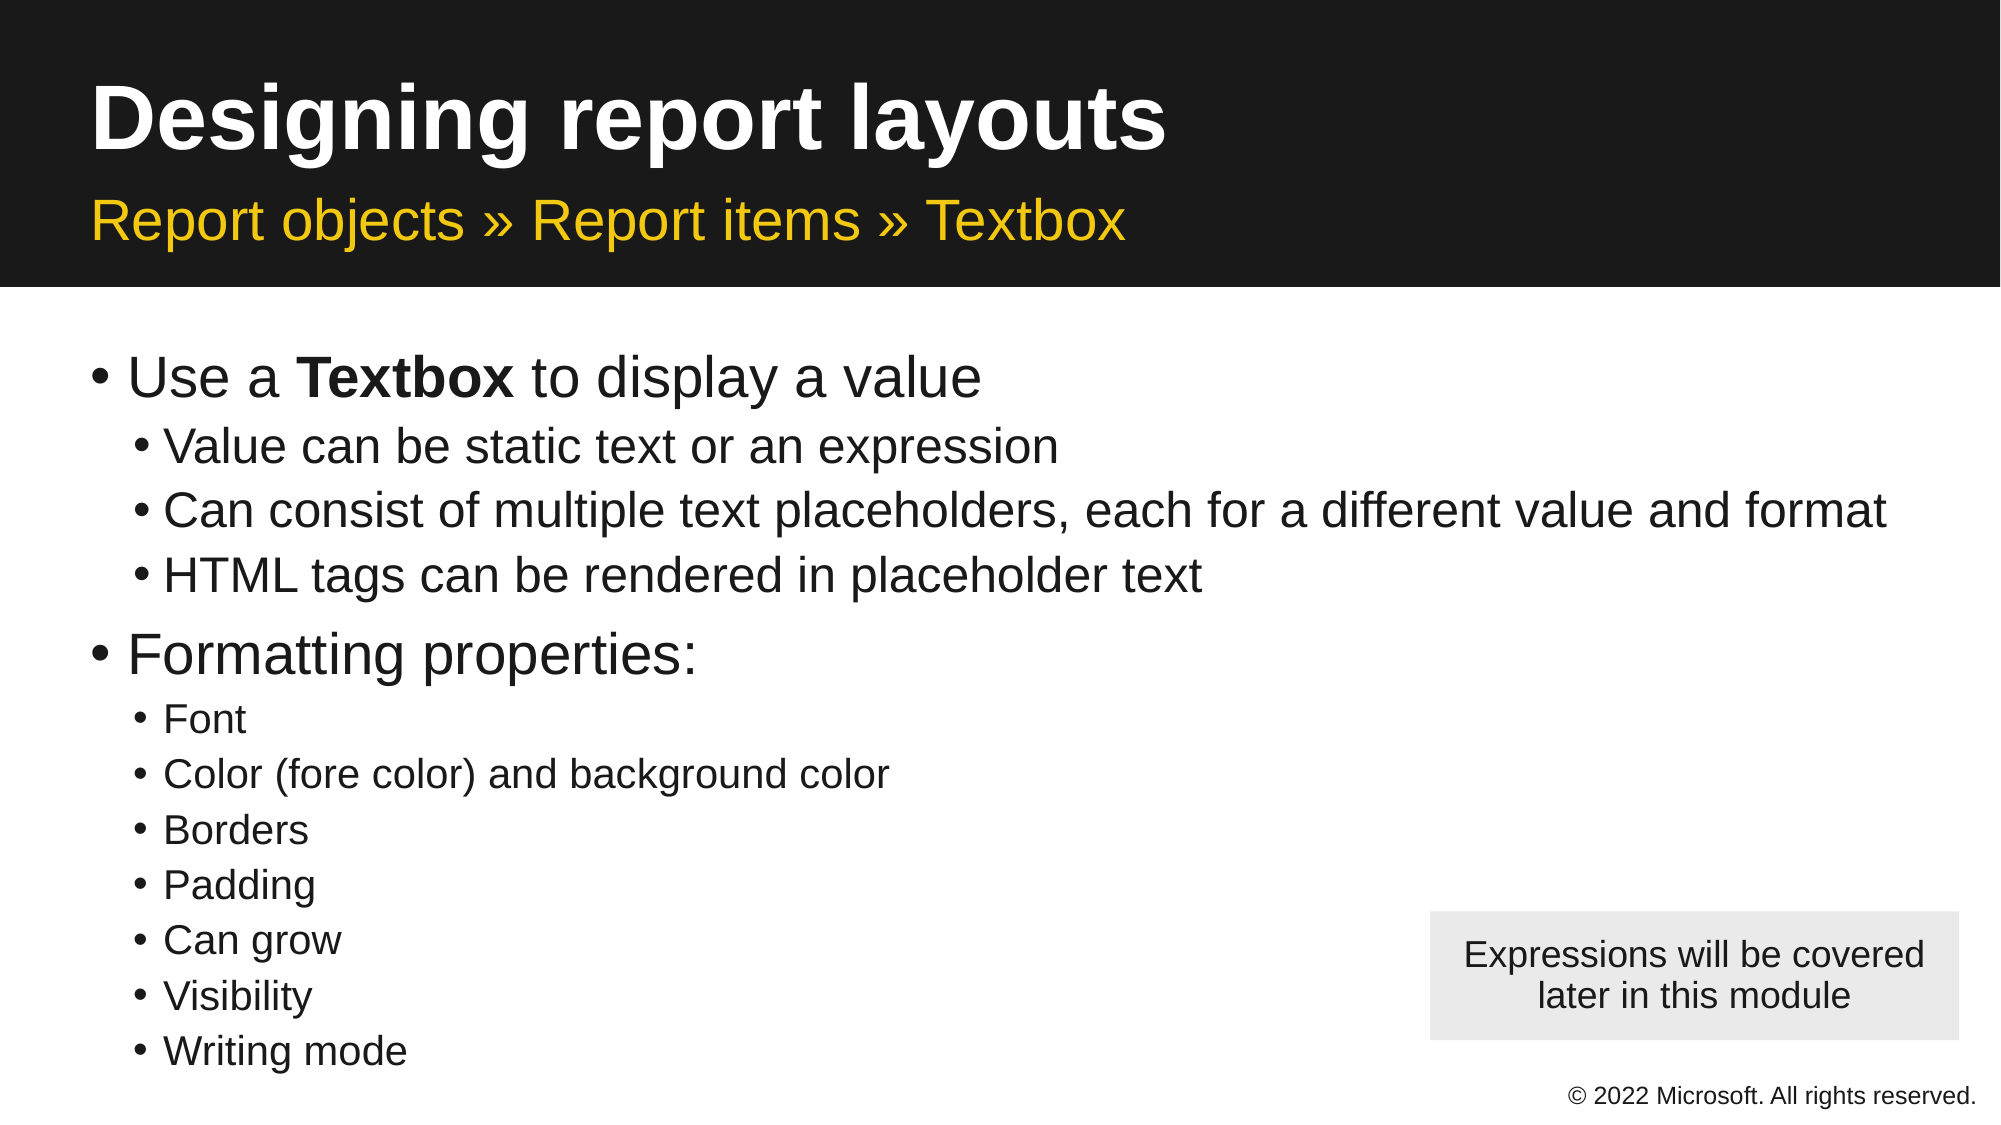

# Designing report layouts
Report objects » Report items » Textbox
Use a Textbox to display a value
Value can be static text or an expression
Can consist of multiple text placeholders, each for a different value and format
HTML tags can be rendered in placeholder text
Formatting properties:
Font
Color (fore color) and background color
Borders
Padding
Can grow
Visibility
Writing mode

Expressions will be covered later in this module
© 2022 Microsoft. All rights reserved.